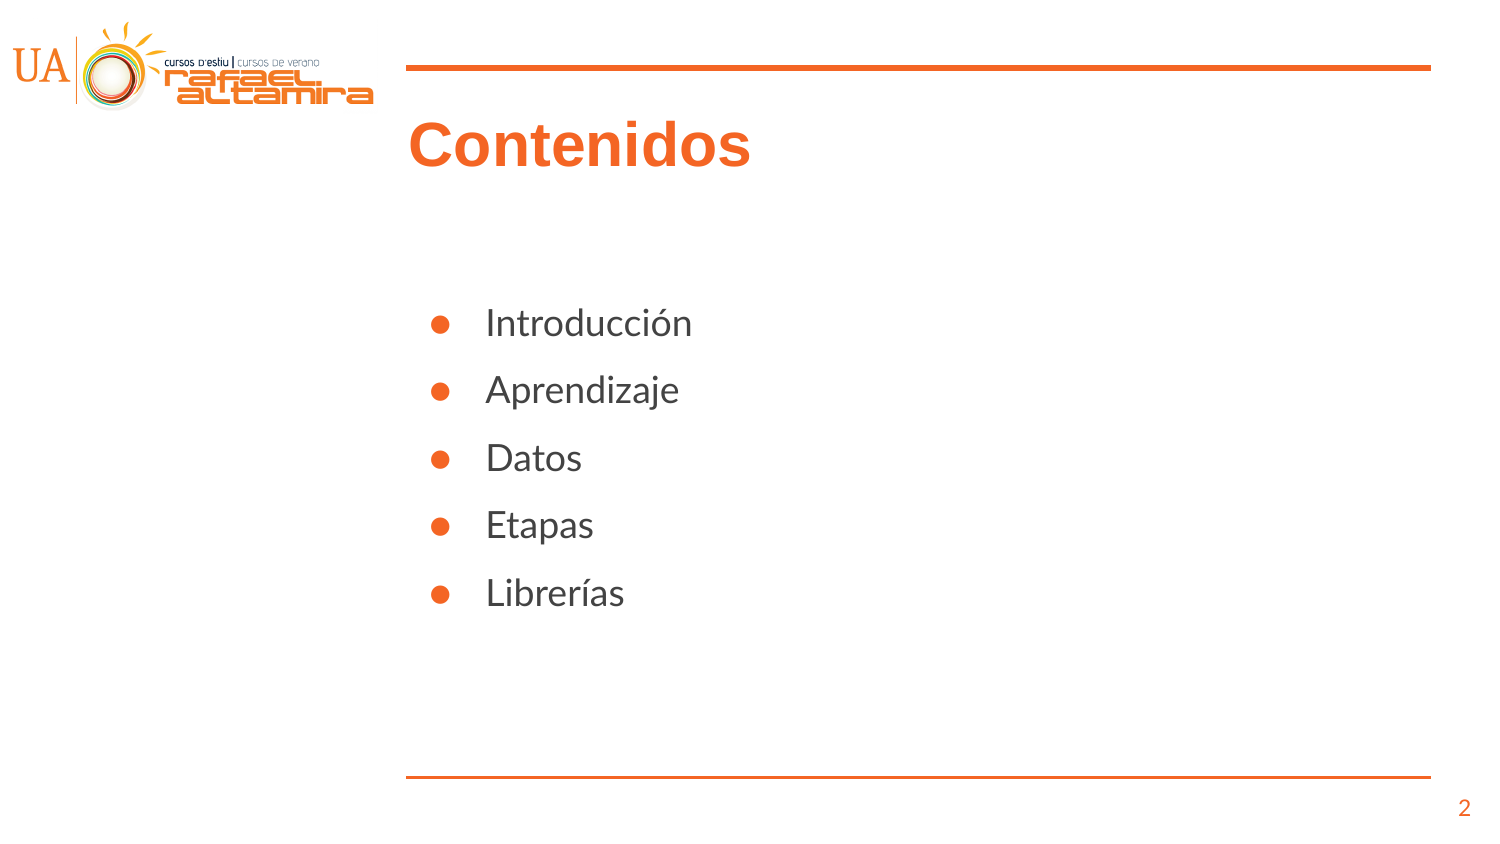

# Contenidos
Introducción
Aprendizaje
Datos
Etapas
Librerías
2